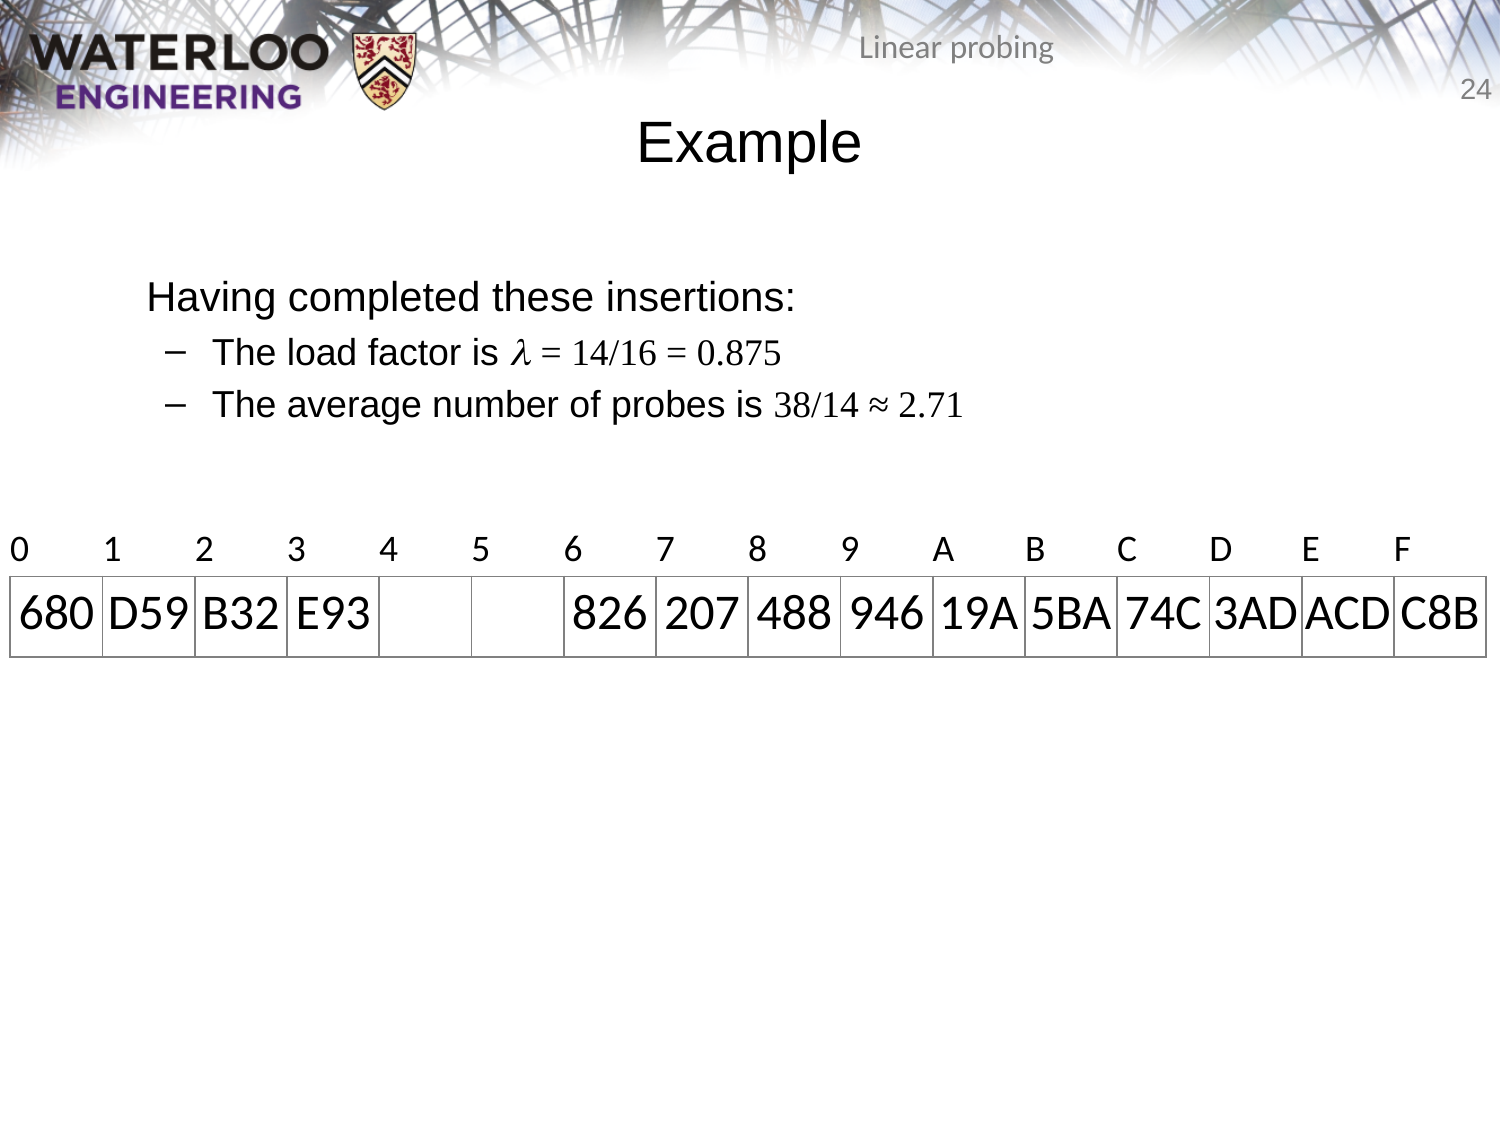

# Example
	Having completed these insertions:
The load factor is λ = 14/16 = 0.875
The average number of probes is 38/14 ≈ 2.71
| 0 | 1 | 2 | 3 | 4 | 5 | 6 | 7 | 8 | 9 | A | B | C | D | E | F |
| --- | --- | --- | --- | --- | --- | --- | --- | --- | --- | --- | --- | --- | --- | --- | --- |
| 680 | D59 | B32 | E93 |  |  | 826 | 207 | 488 | 946 | 19A | 5BA | 74C | 3AD | ACD | C8B |